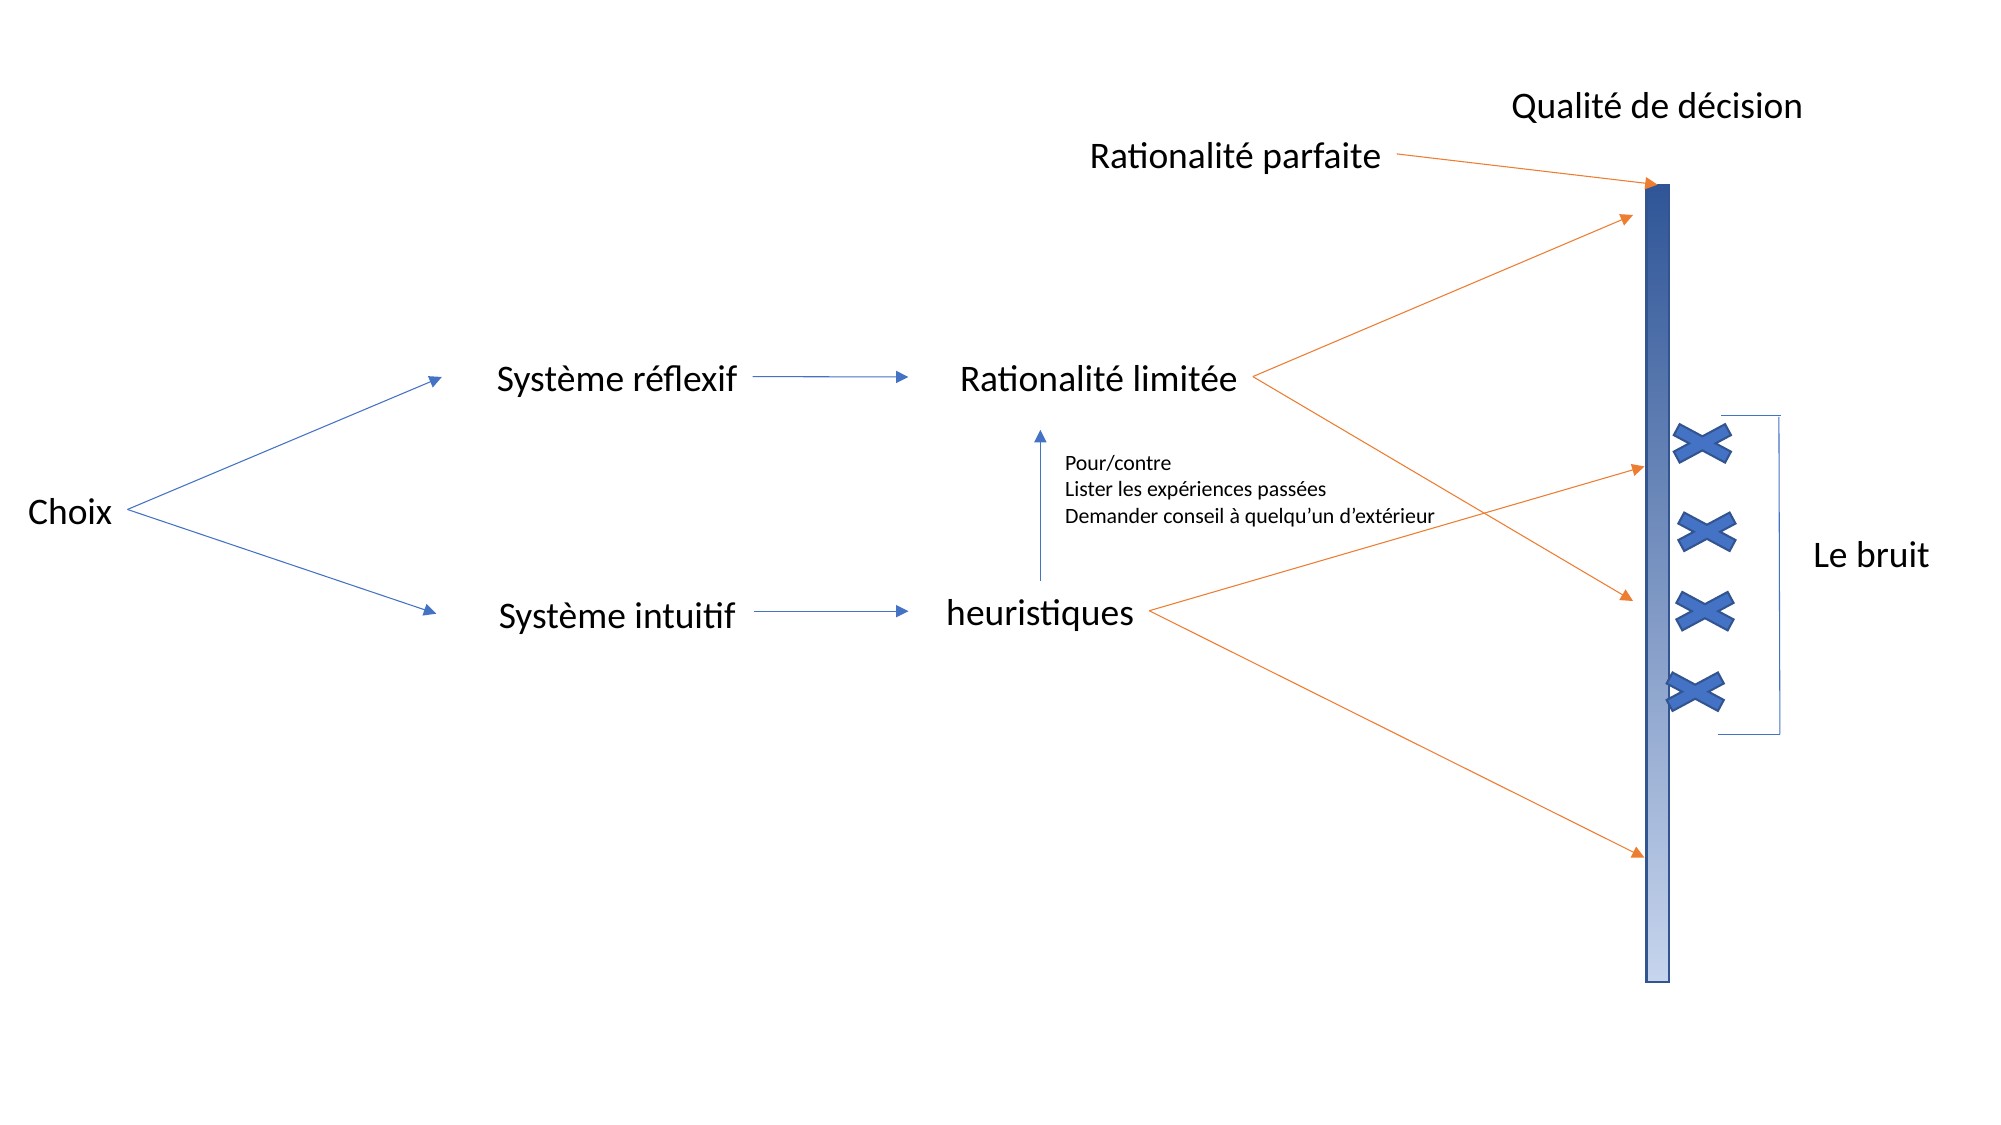

Qualité de décision
Rationalité parfaite

Système réflexif
Rationalité limitée

Pour/contre
Lister les expériences passées
Demander conseil à quelqu’un d’extérieur
Choix

Le bruit
heuristiques
Système intuitif